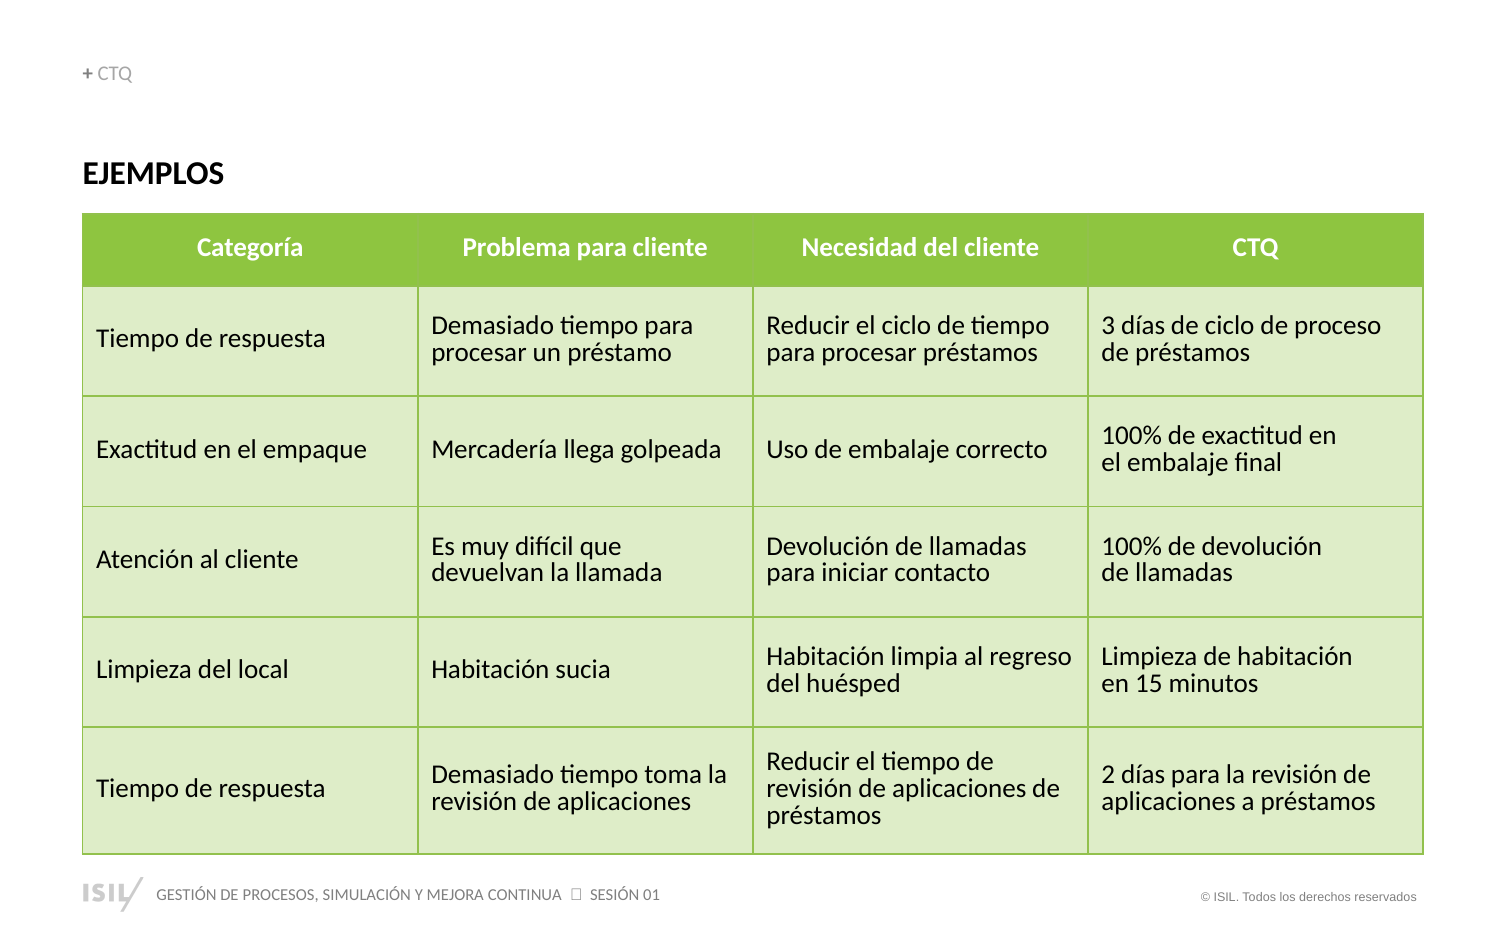

+ CTQ
EJEMPLOS
| Categoría | Problema para cliente | Necesidad del cliente | CTQ |
| --- | --- | --- | --- |
| Tiempo de respuesta | Demasiado tiempo para procesar un préstamo | Reducir el ciclo de tiempo para procesar préstamos | 3 días de ciclo de proceso de préstamos |
| Exactitud en el empaque | Mercadería llega golpeada | Uso de embalaje correcto | 100% de exactitud en el embalaje final |
| Atención al cliente | Es muy difícil que devuelvan la llamada | Devolución de llamadas para iniciar contacto | 100% de devolución de llamadas |
| Limpieza del local | Habitación sucia | Habitación limpia al regreso del huésped | Limpieza de habitación en 15 minutos |
| Tiempo de respuesta | Demasiado tiempo toma la revisión de aplicaciones | Reducir el tiempo de revisión de aplicaciones de préstamos | 2 días para la revisión de aplicaciones a préstamos |